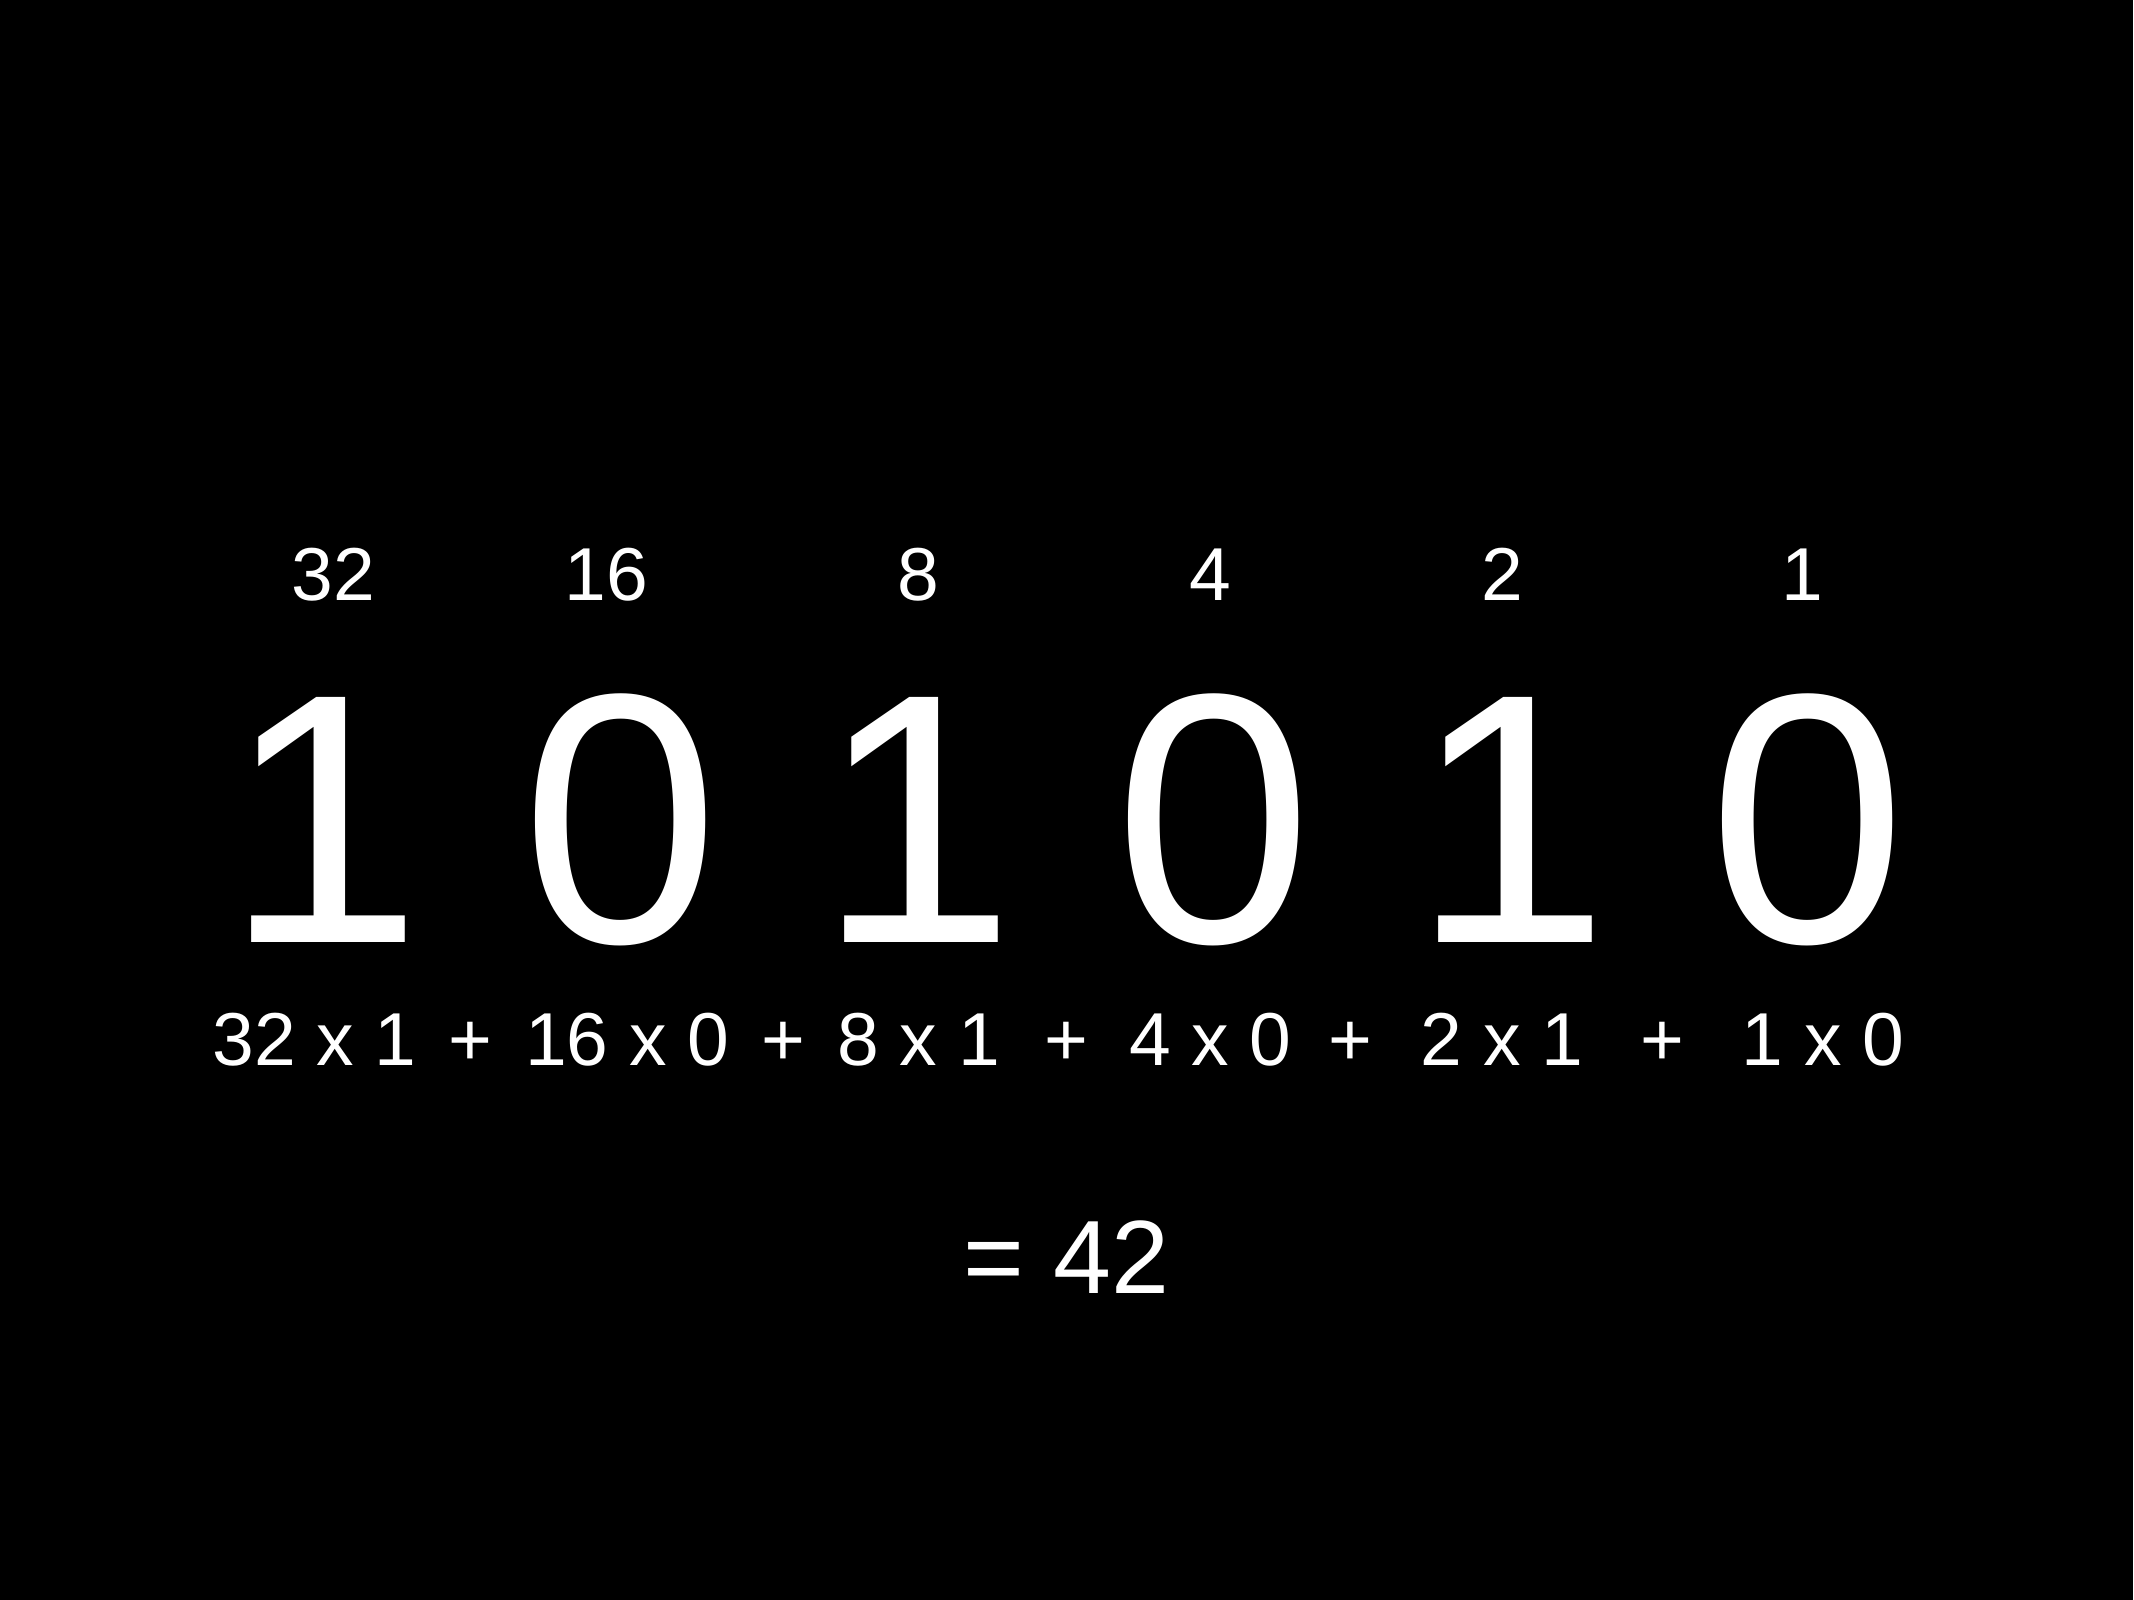

32
16
8
4
2
1
# 1 0 1 0 1 0
32 x 1
+
16 x 0
+
8 x 1
+
4 x 0
+
2 x 1
+
1 x 0
= 42